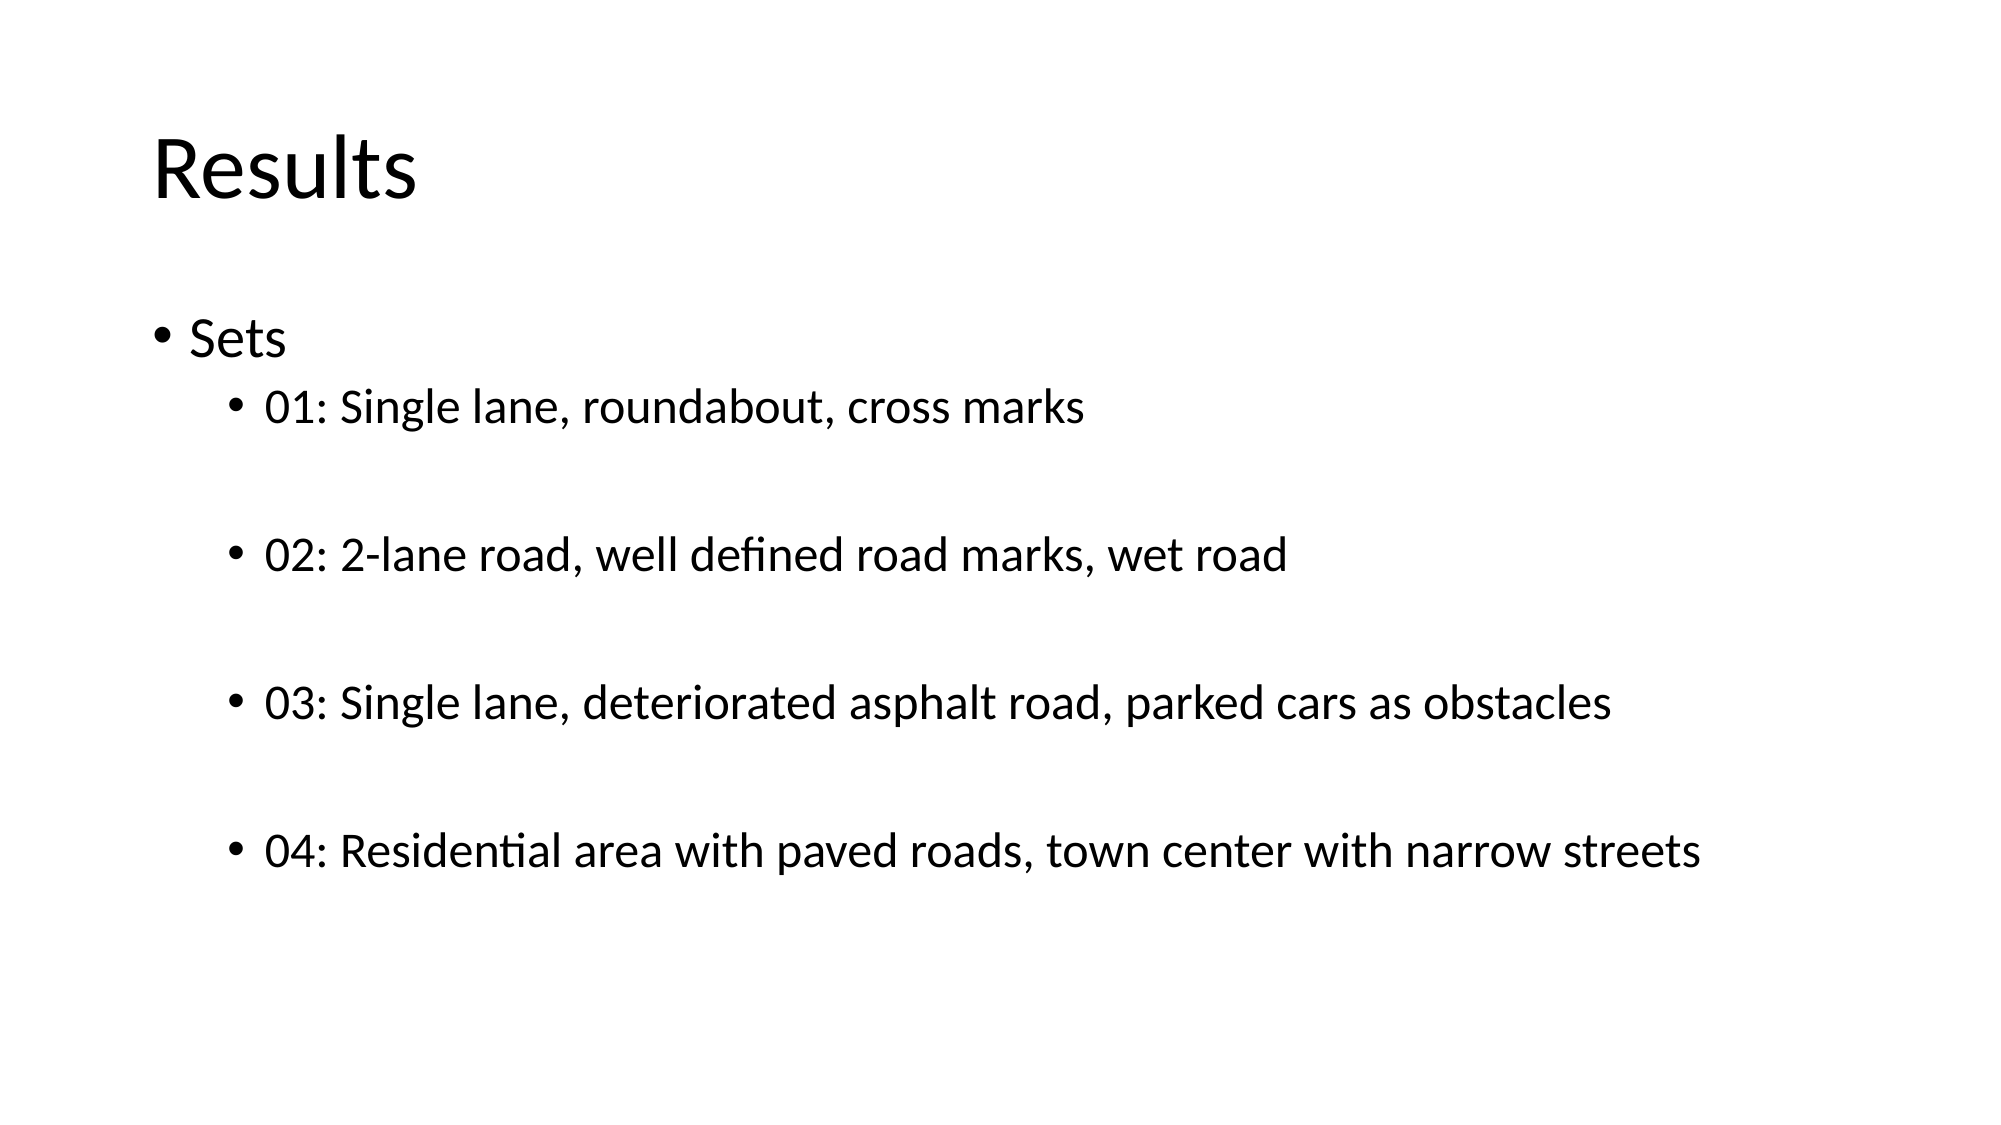

# Results
Sets
01: Single lane, roundabout, cross marks

02: 2-lane road, well defined road marks, wet road

03: Single lane, deteriorated asphalt road, parked cars as obstacles

04: Residential area with paved roads, town center with narrow streets